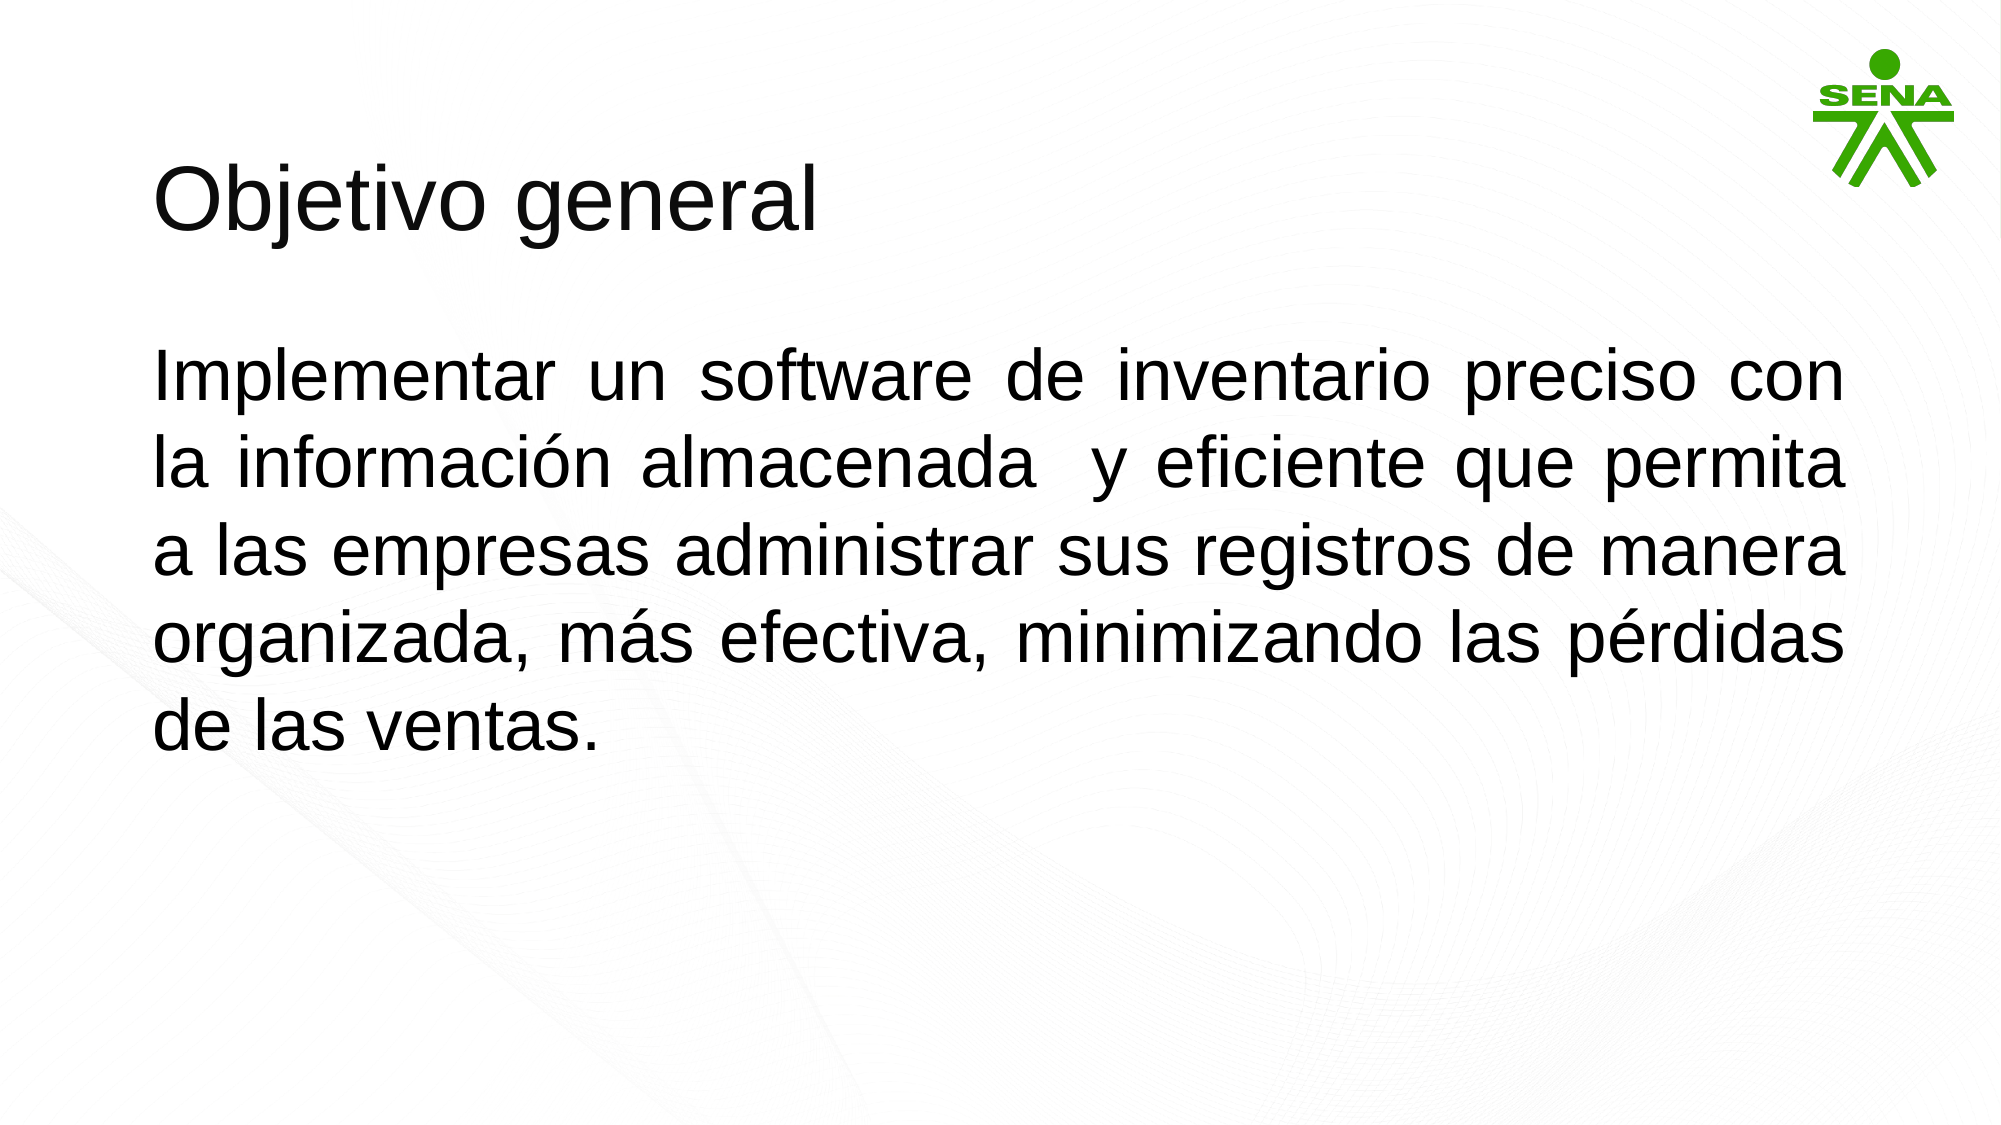

Objetivo general
Implementar un software de inventario preciso con la información almacenada  y eficiente que permita a las empresas administrar sus registros de manera organizada, más efectiva, minimizando las pérdidas de las ventas.